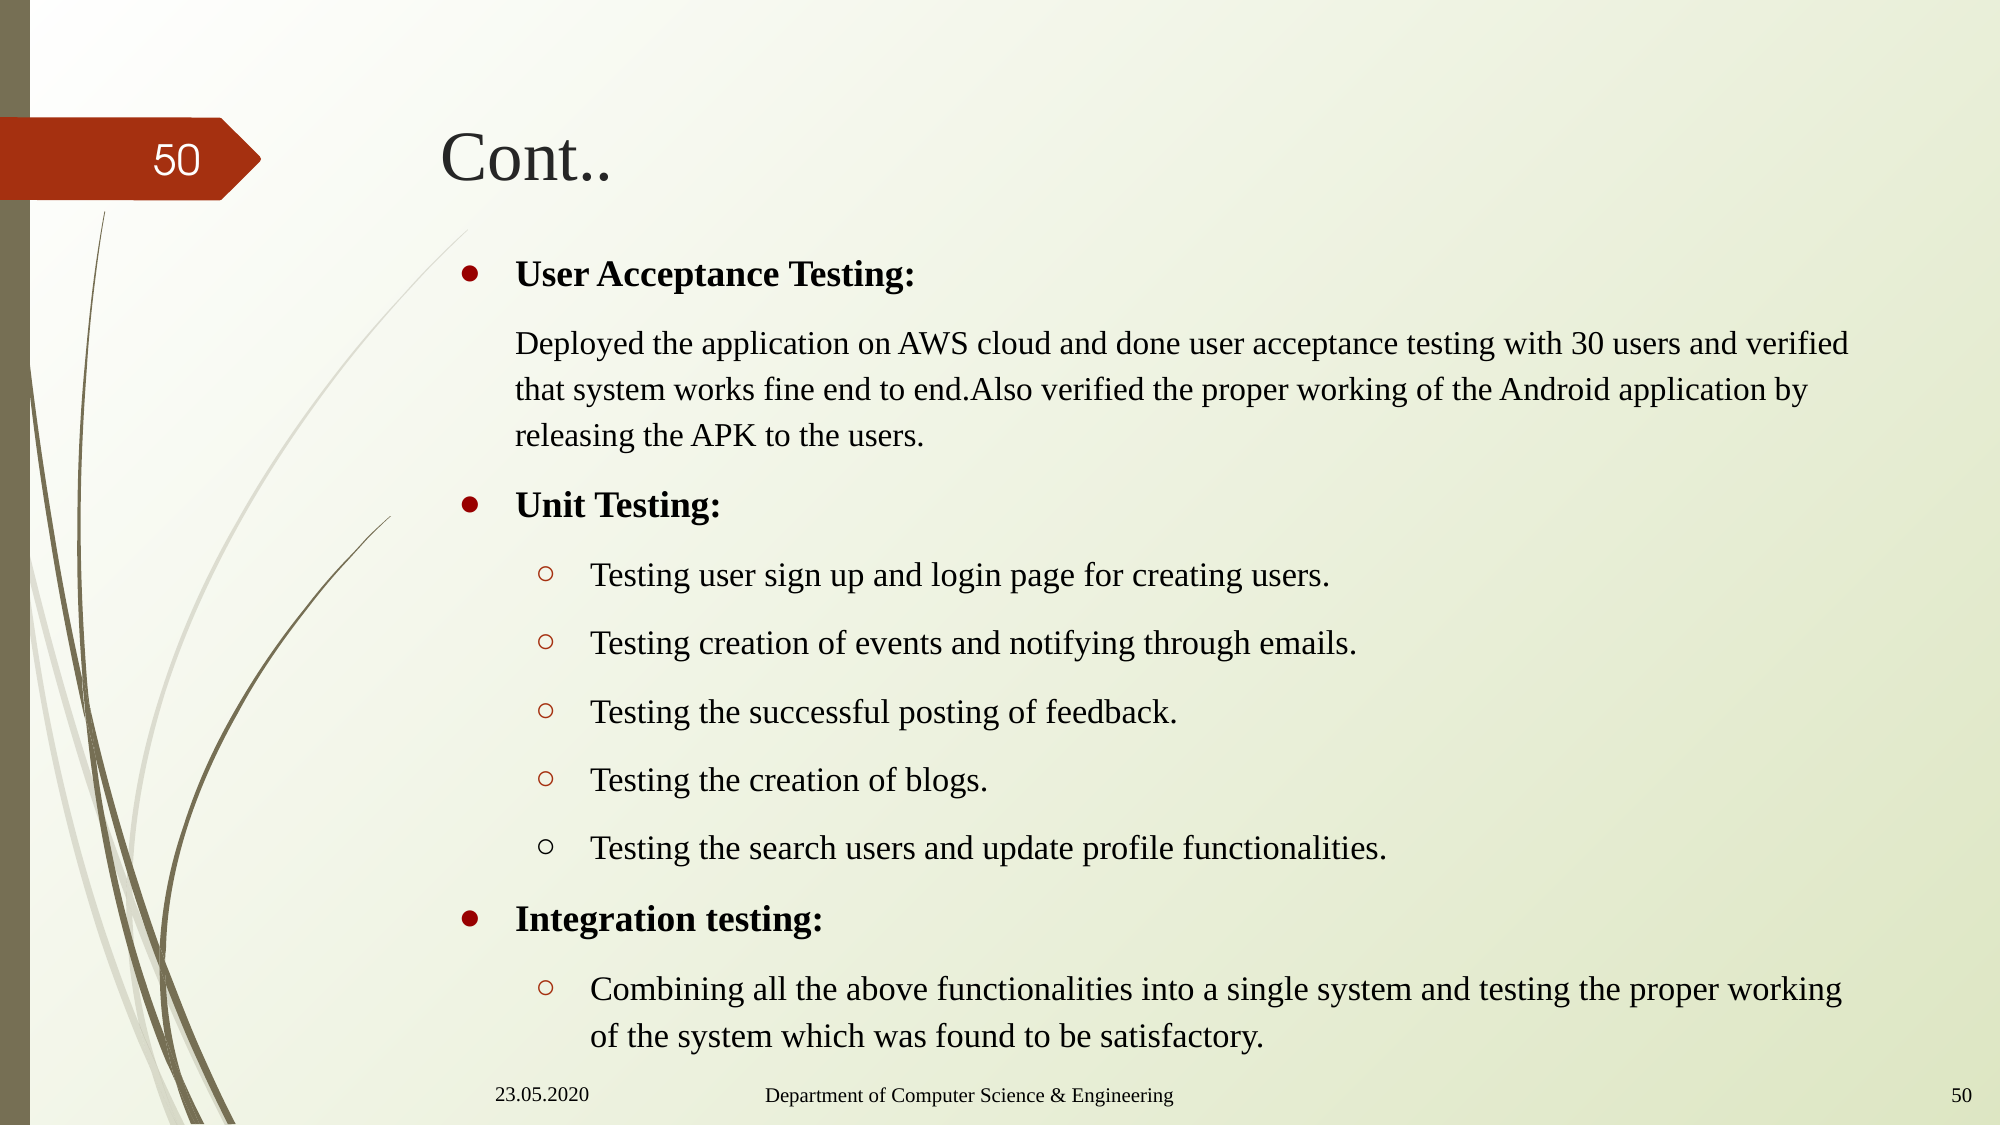

# Cont..
50
User Acceptance Testing:
Deployed the application on AWS cloud and done user acceptance testing with 30 users and verified that system works fine end to end.Also verified the proper working of the Android application by releasing the APK to the users.
Unit Testing:
Testing user sign up and login page for creating users.
Testing creation of events and notifying through emails.
Testing the successful posting of feedback.
Testing the creation of blogs.
Testing the search users and update profile functionalities.
Integration testing:
Combining all the above functionalities into a single system and testing the proper working of the system which was found to be satisfactory.

23.05.2020
Department of Computer Science & Engineering					                          50